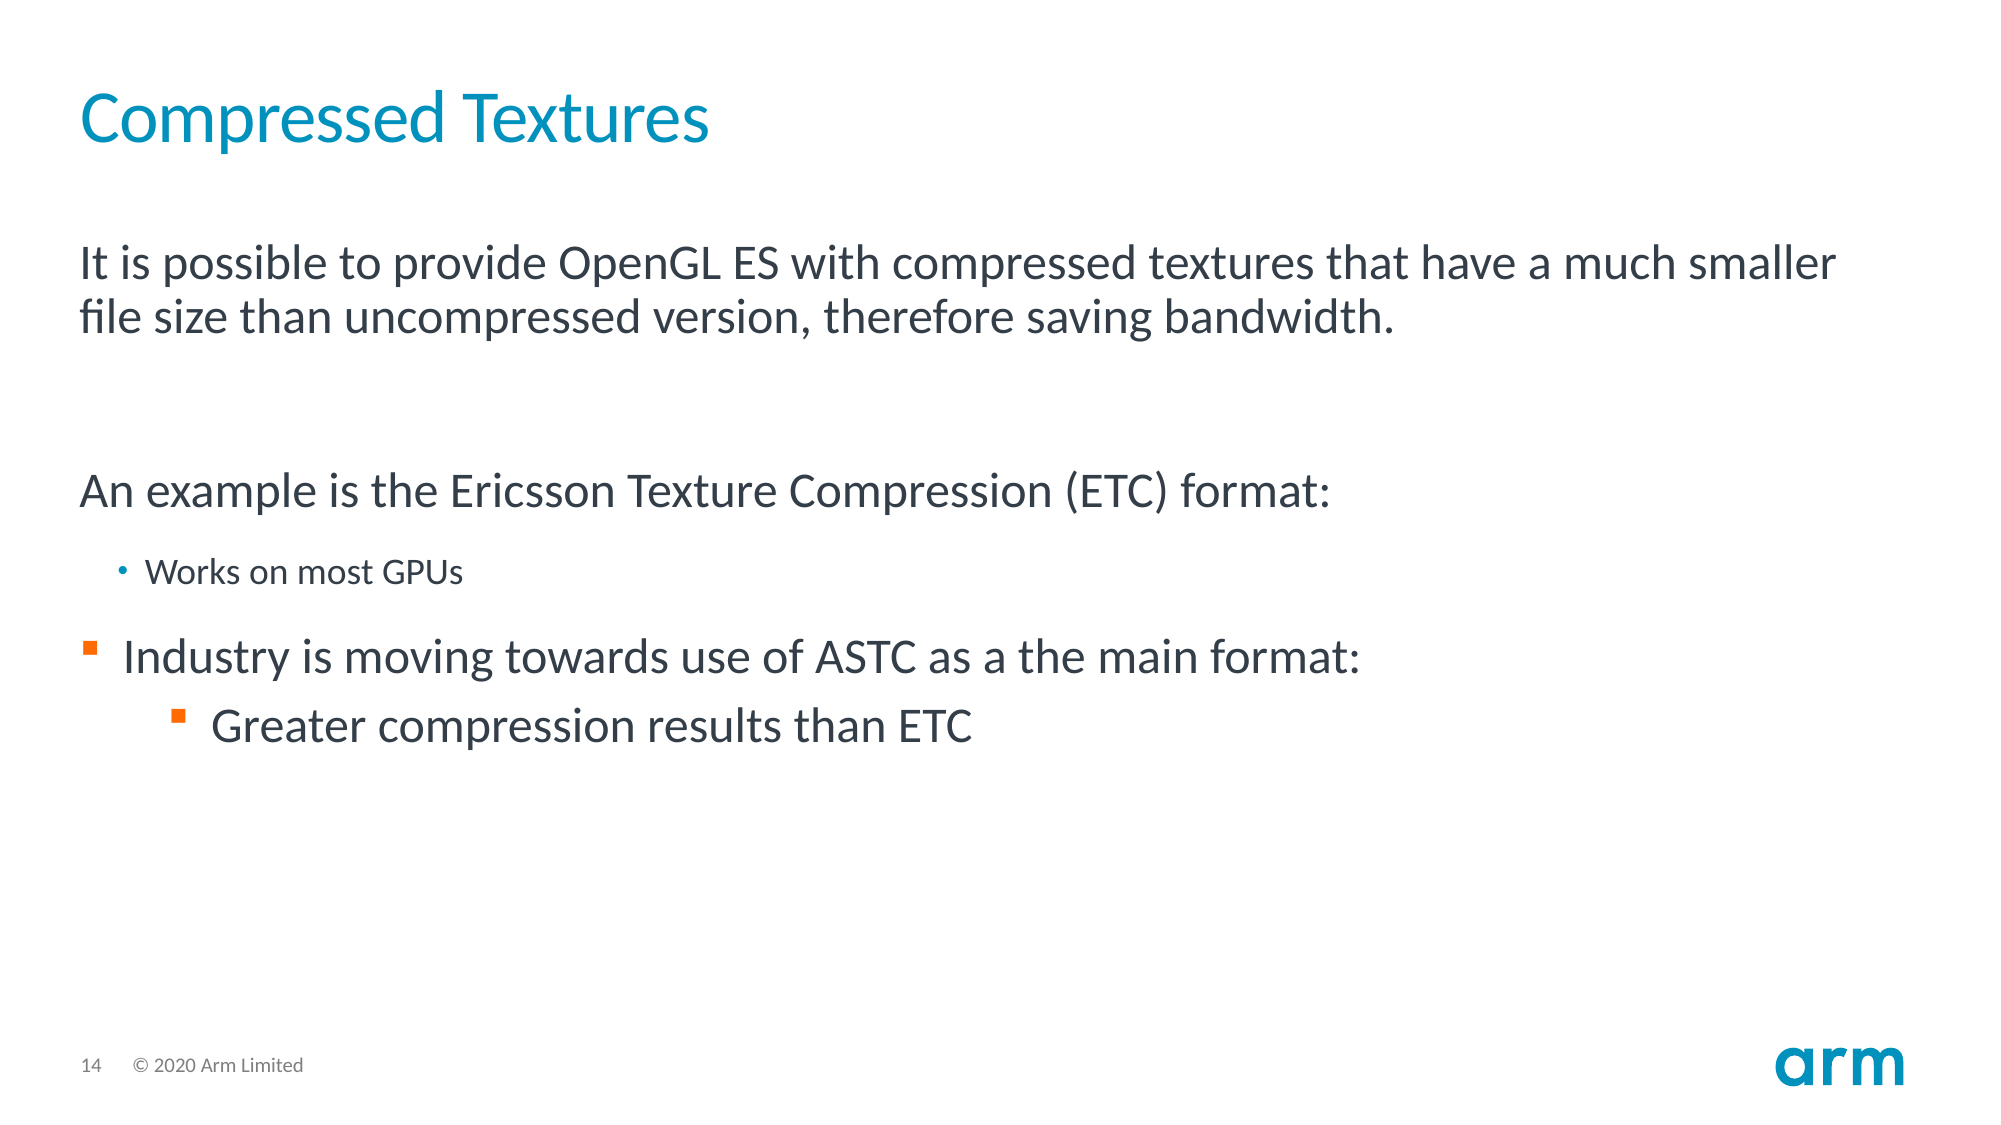

# Compressed Textures
It is possible to provide OpenGL ES with compressed textures that have a much smaller file size than uncompressed version, therefore saving bandwidth.

An example is the Ericsson Texture Compression (ETC) format:
Works on most GPUs

Industry is moving towards use of ASTC as a the main format:
Greater compression results than ETC